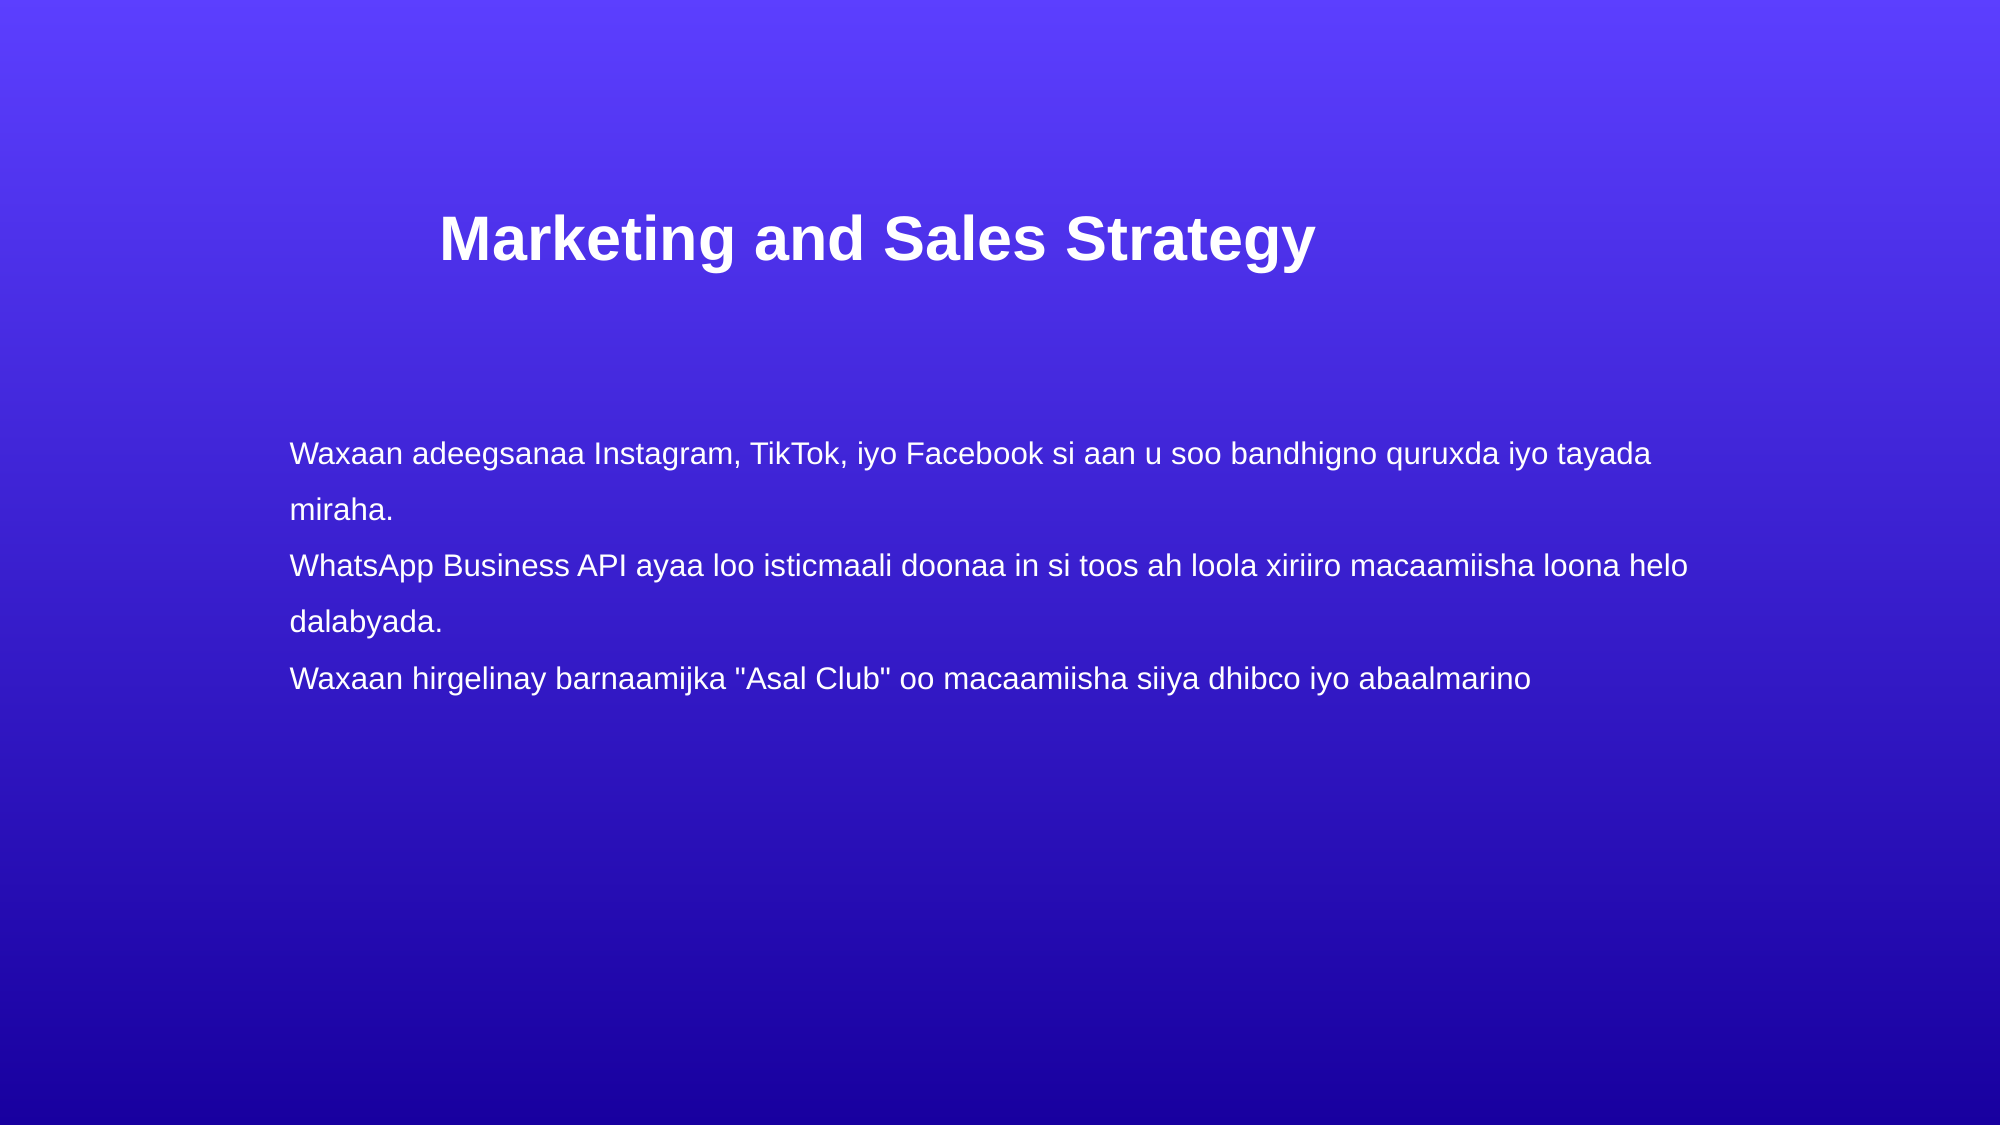

# Marketing and Sales Strategy
Waxaan adeegsanaa Instagram, TikTok, iyo Facebook si aan u soo bandhigno quruxda iyo tayada miraha.
WhatsApp Business API ayaa loo isticmaali doonaa in si toos ah loola xiriiro macaamiisha loona helo dalabyada.
Waxaan hirgelinay barnaamijka "Asal Club" oo macaamiisha siiya dhibco iyo abaalmarino